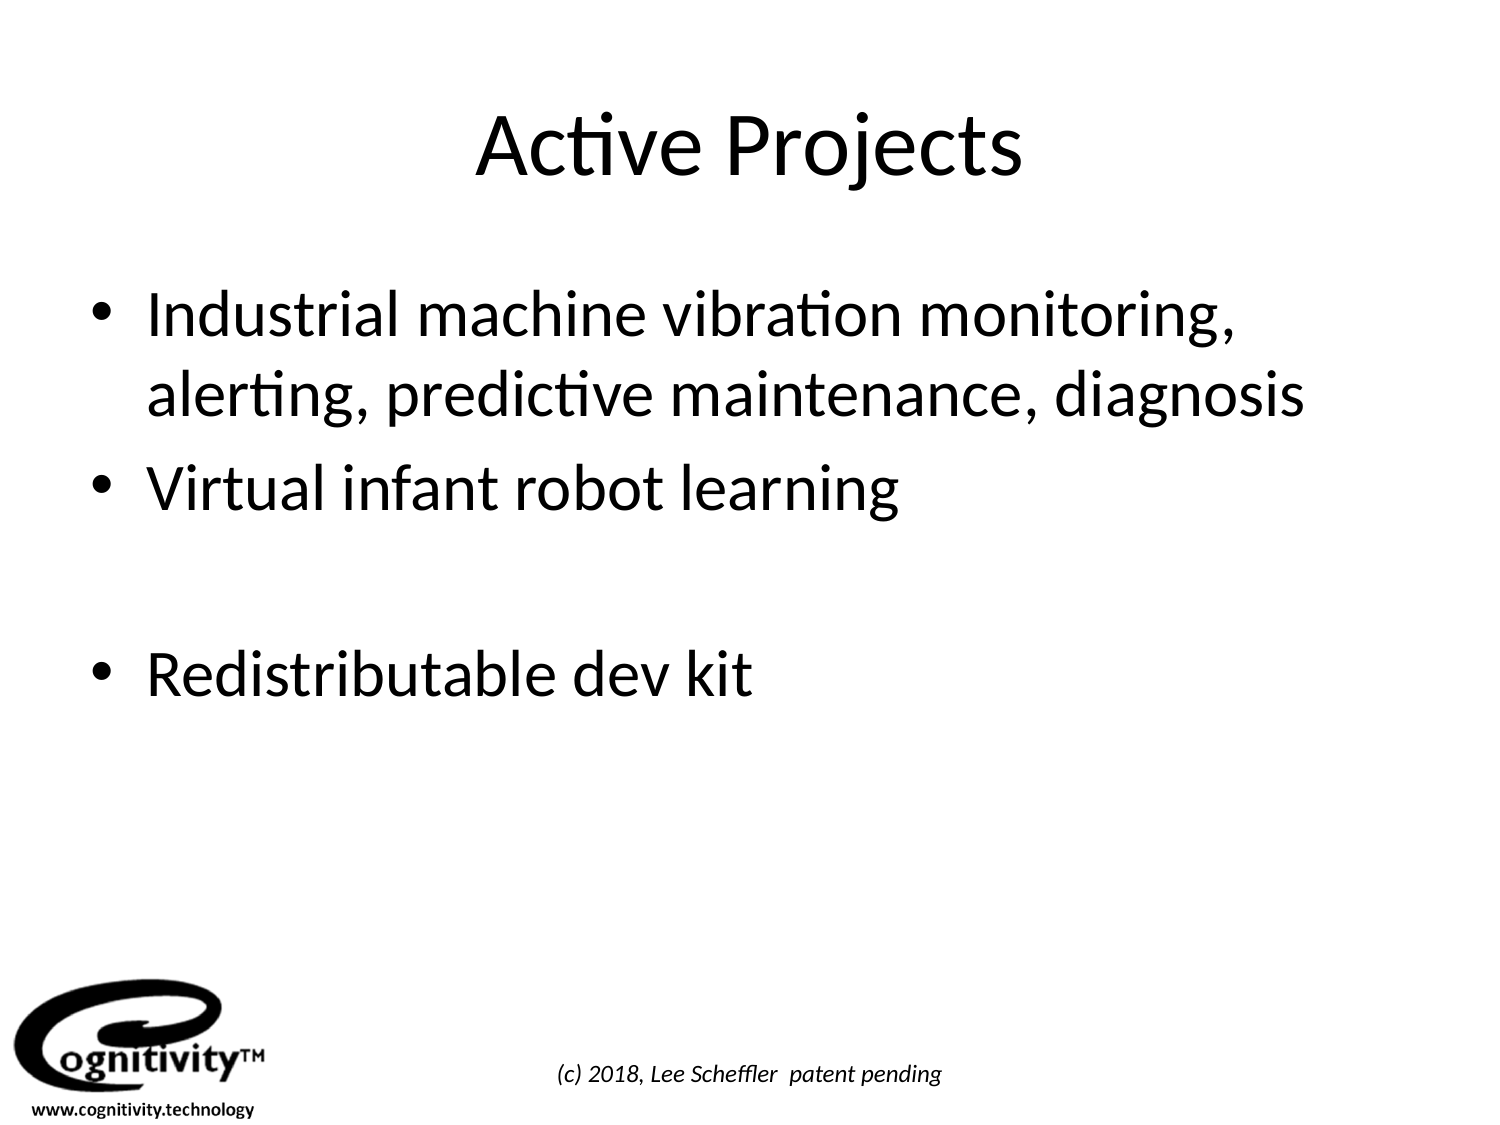

# Active Projects
Industrial machine vibration monitoring, alerting, predictive maintenance, diagnosis
Virtual infant robot learning

Redistributable dev kit
(c) 2018, Lee Scheffler  patent pending